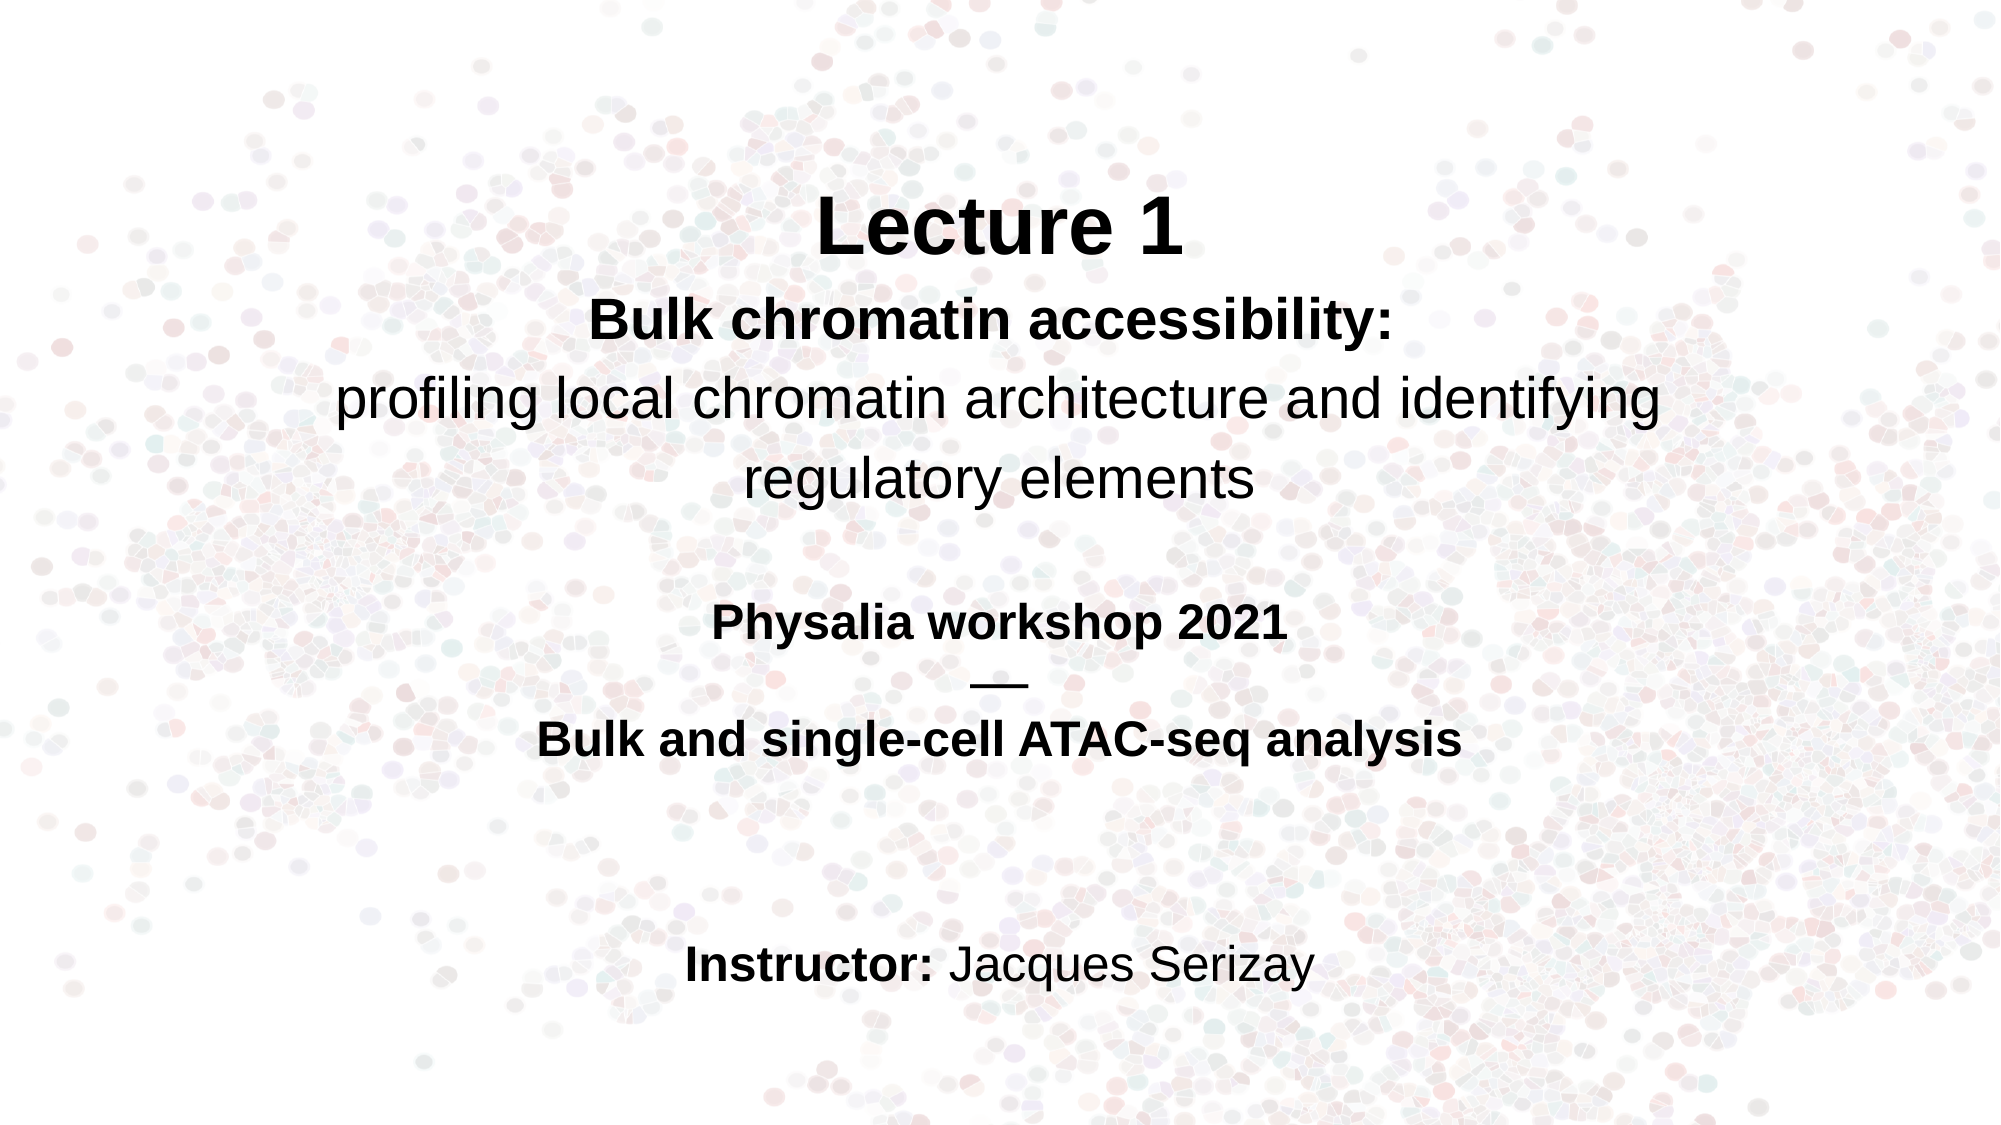

# Lecture 1 Bulk chromatin accessibility: profiling local chromatin architecture and identifying regulatory elements
Physalia workshop 2021
—
Bulk and single-cell ATAC-seq analysis

Instructor: Jacques Serizay